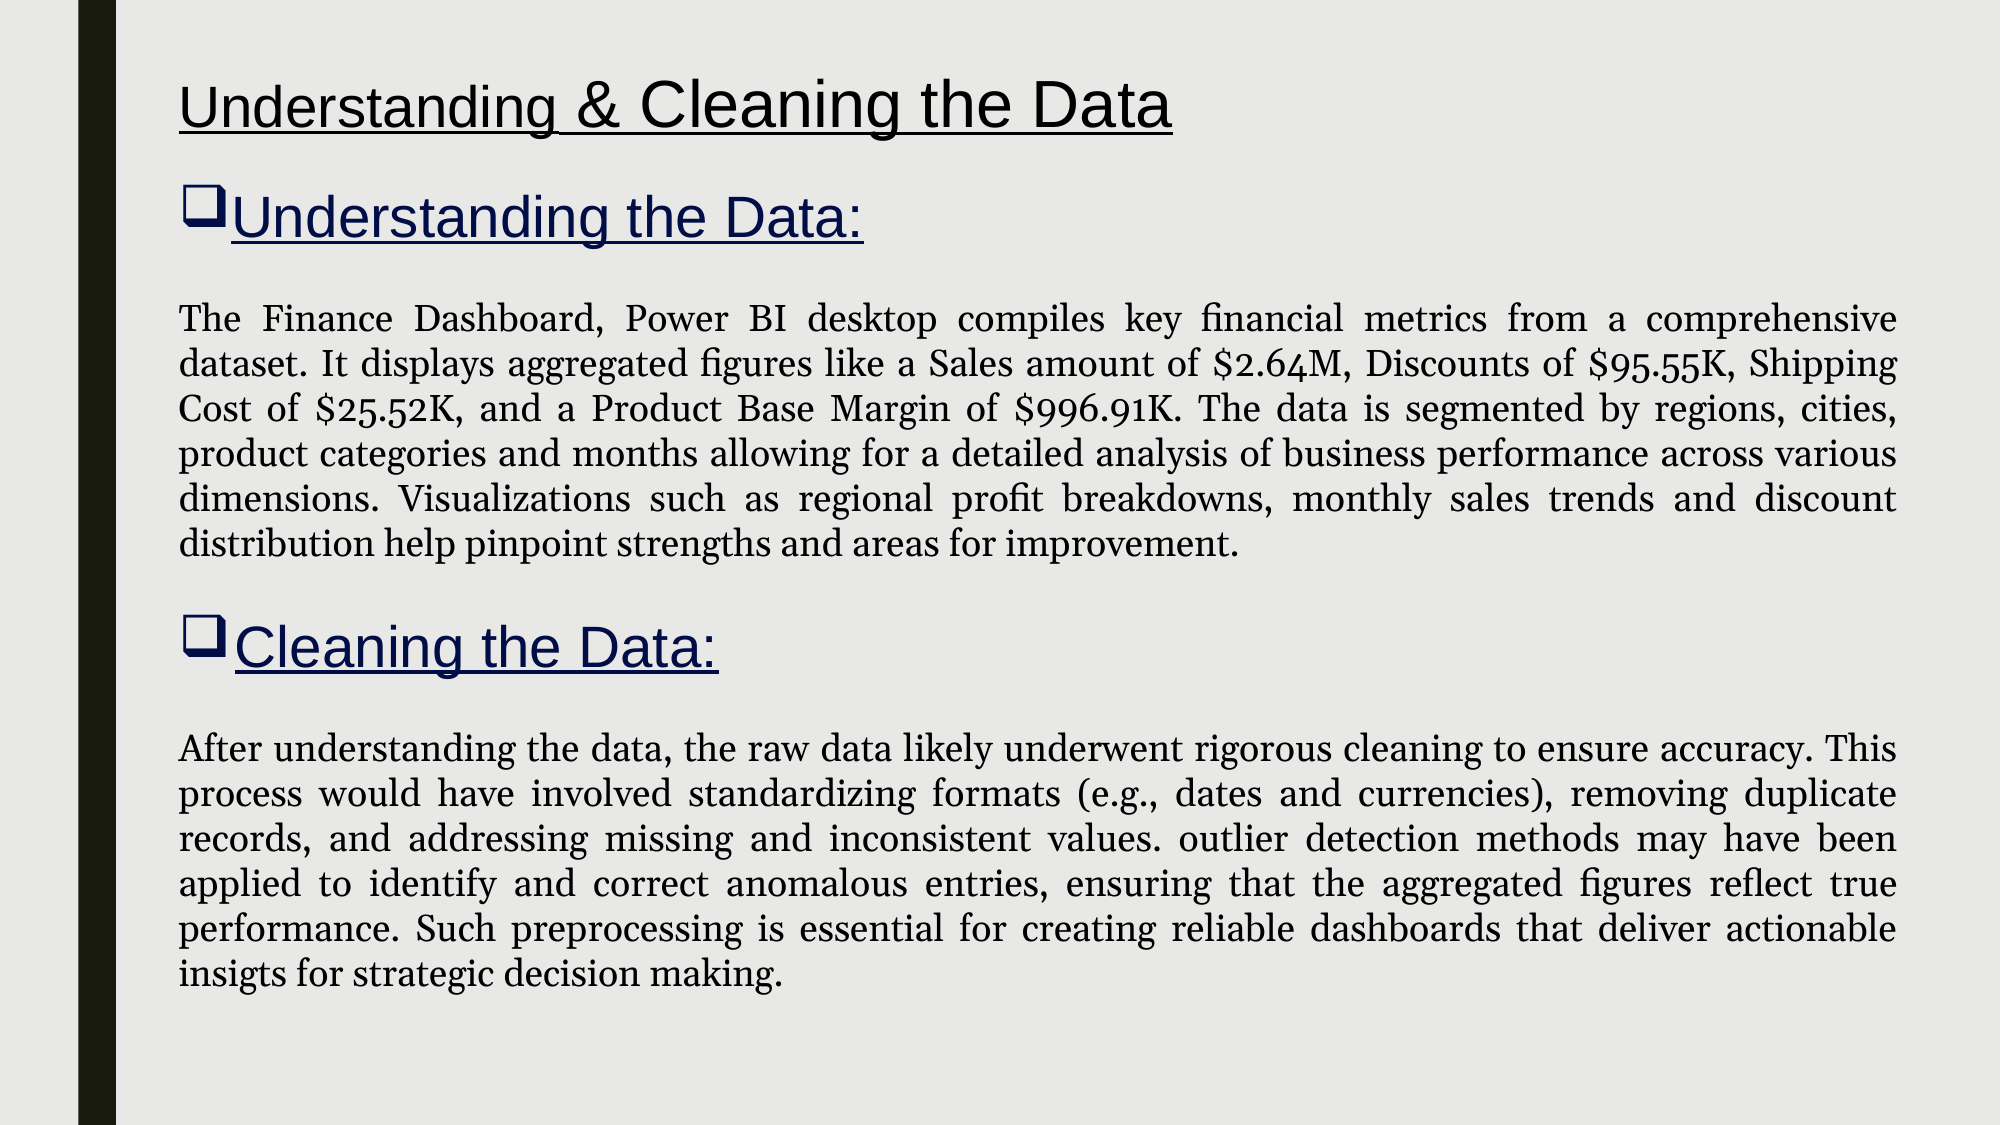

Understanding & Cleaning the Data
Understanding the Data:

The Finance Dashboard, Power BI desktop compiles key financial metrics from a comprehensive dataset. It displays aggregated figures like a Sales amount of $2.64M, Discounts of $95.55K, Shipping Cost of $25.52K, and a Product Base Margin of $996.91K. The data is segmented by regions, cities, product categories and months allowing for a detailed analysis of business performance across various dimensions. Visualizations such as regional profit breakdowns, monthly sales trends and discount distribution help pinpoint strengths and areas for improvement.

Cleaning the Data:
After understanding the data, the raw data likely underwent rigorous cleaning to ensure accuracy. This process would have involved standardizing formats (e.g., dates and currencies), removing duplicate records, and addressing missing and inconsistent values. outlier detection methods may have been applied to identify and correct anomalous entries, ensuring that the aggregated figures reflect true performance. Such preprocessing is essential for creating reliable dashboards that deliver actionable insigts for strategic decision making.